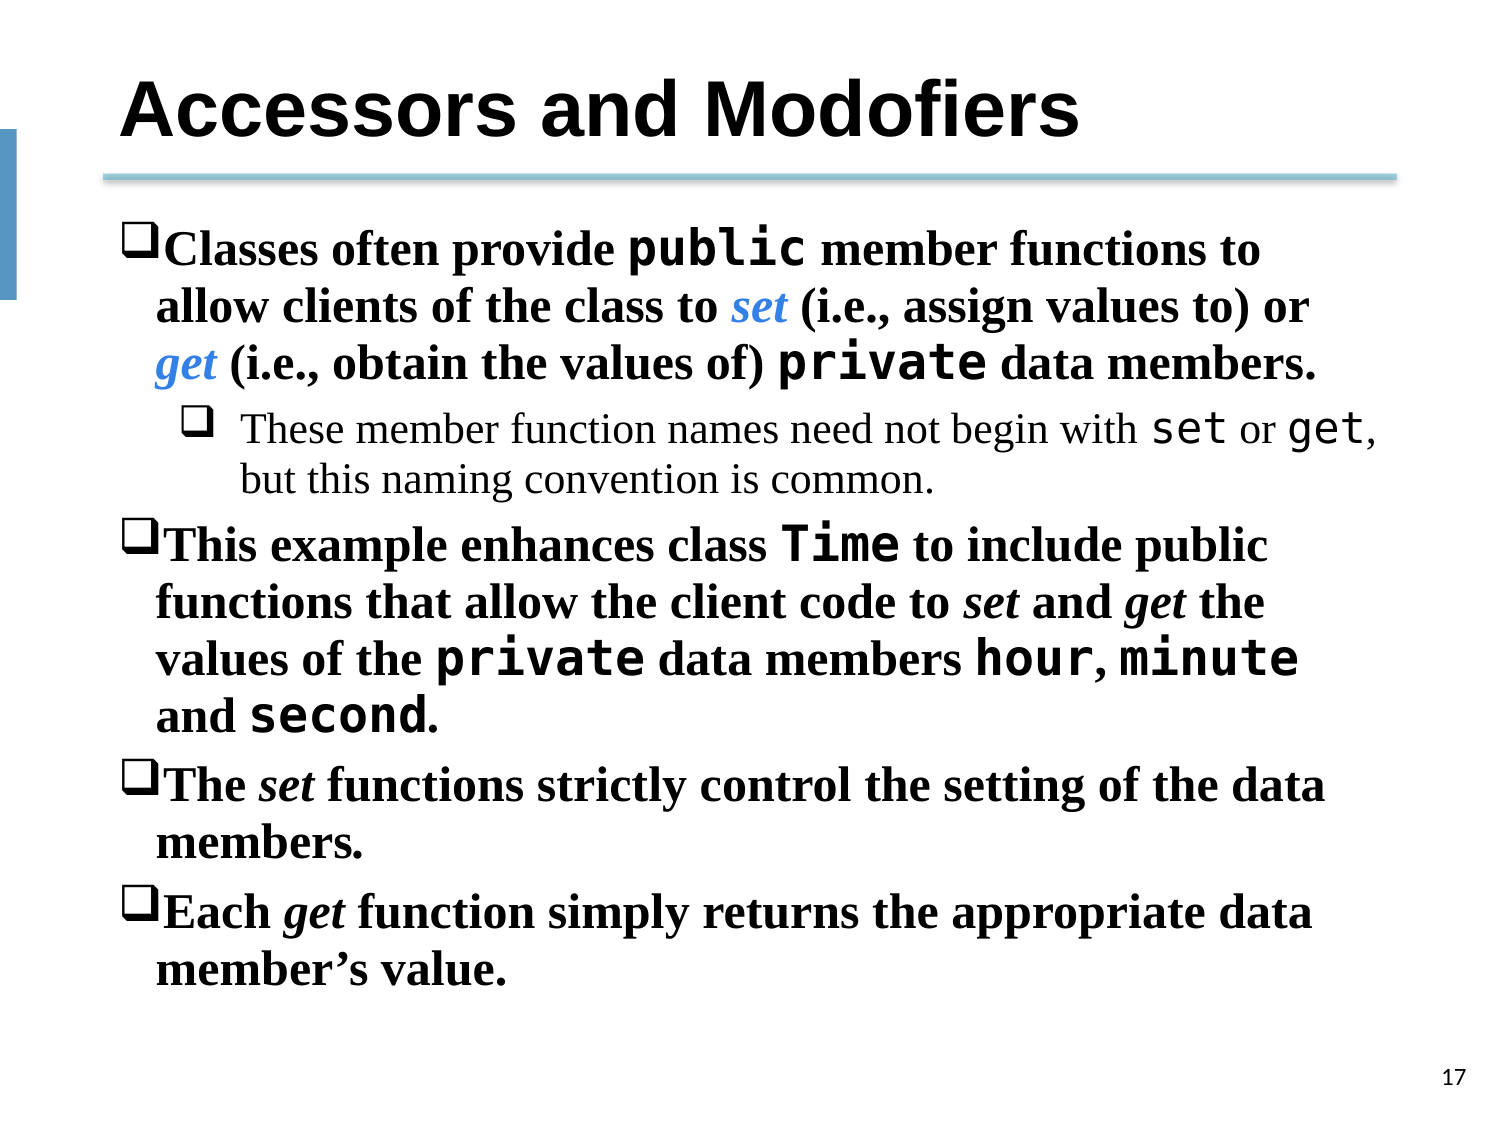

# Accessors and Modofiers
Classes often provide public member functions to allow clients of the class to set (i.e., assign values to) or get (i.e., obtain the values of) private data members.
These member function names need not begin with set or get, but this naming convention is common.
This example enhances class Time to include public functions that allow the client code to set and get the values of the private data members hour, minute and second.
The set functions strictly control the setting of the data members.
Each get function simply returns the appropriate data member’s value.

17